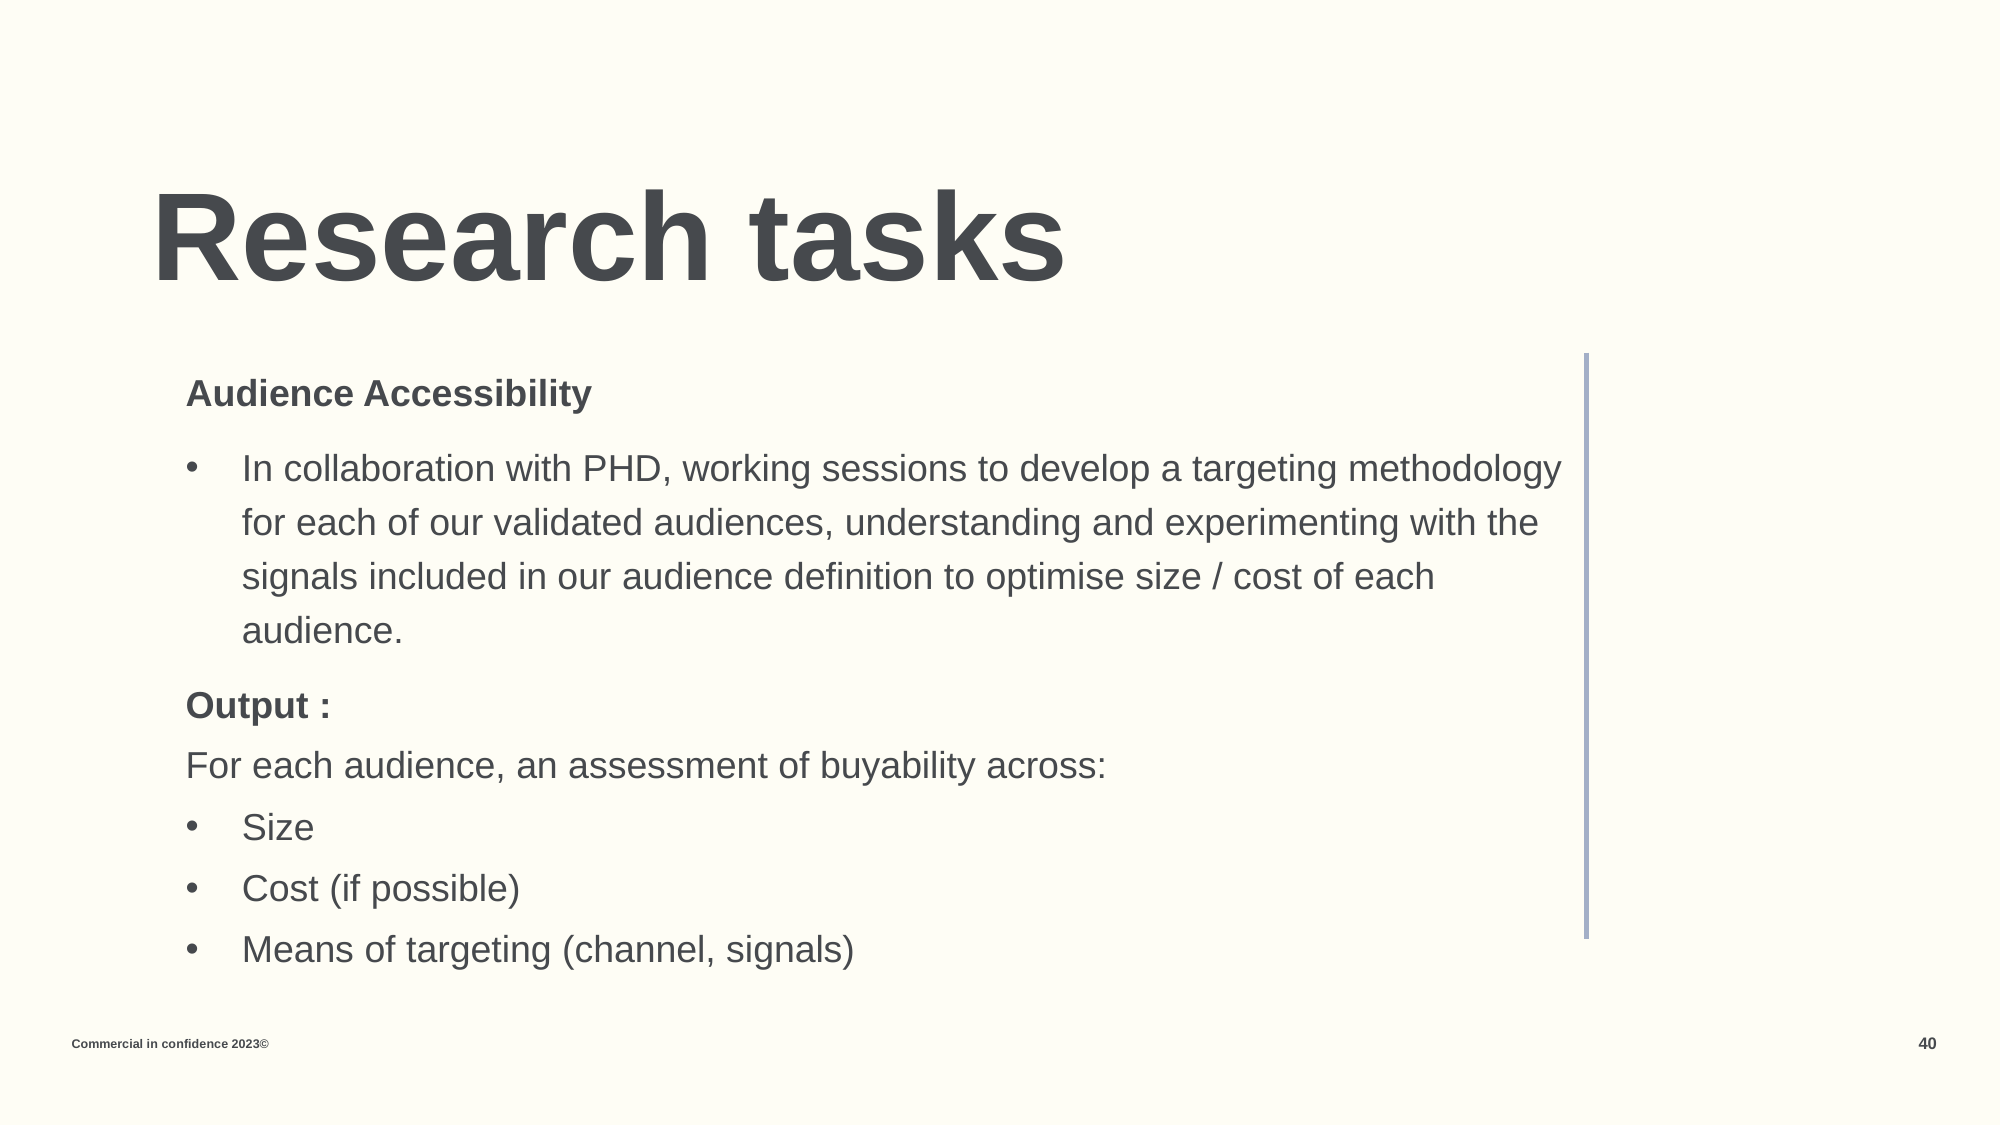

# Research tasks
Audience Accessibility
In collaboration with PHD, working sessions to develop a targeting methodology for each of our validated audiences, understanding and experimenting with the signals included in our audience definition to optimise size / cost of each audience.
Output :
For each audience, an assessment of buyability across:
Size
Cost (if possible)
Means of targeting (channel, signals)
Commercial in confidence 2023©
40